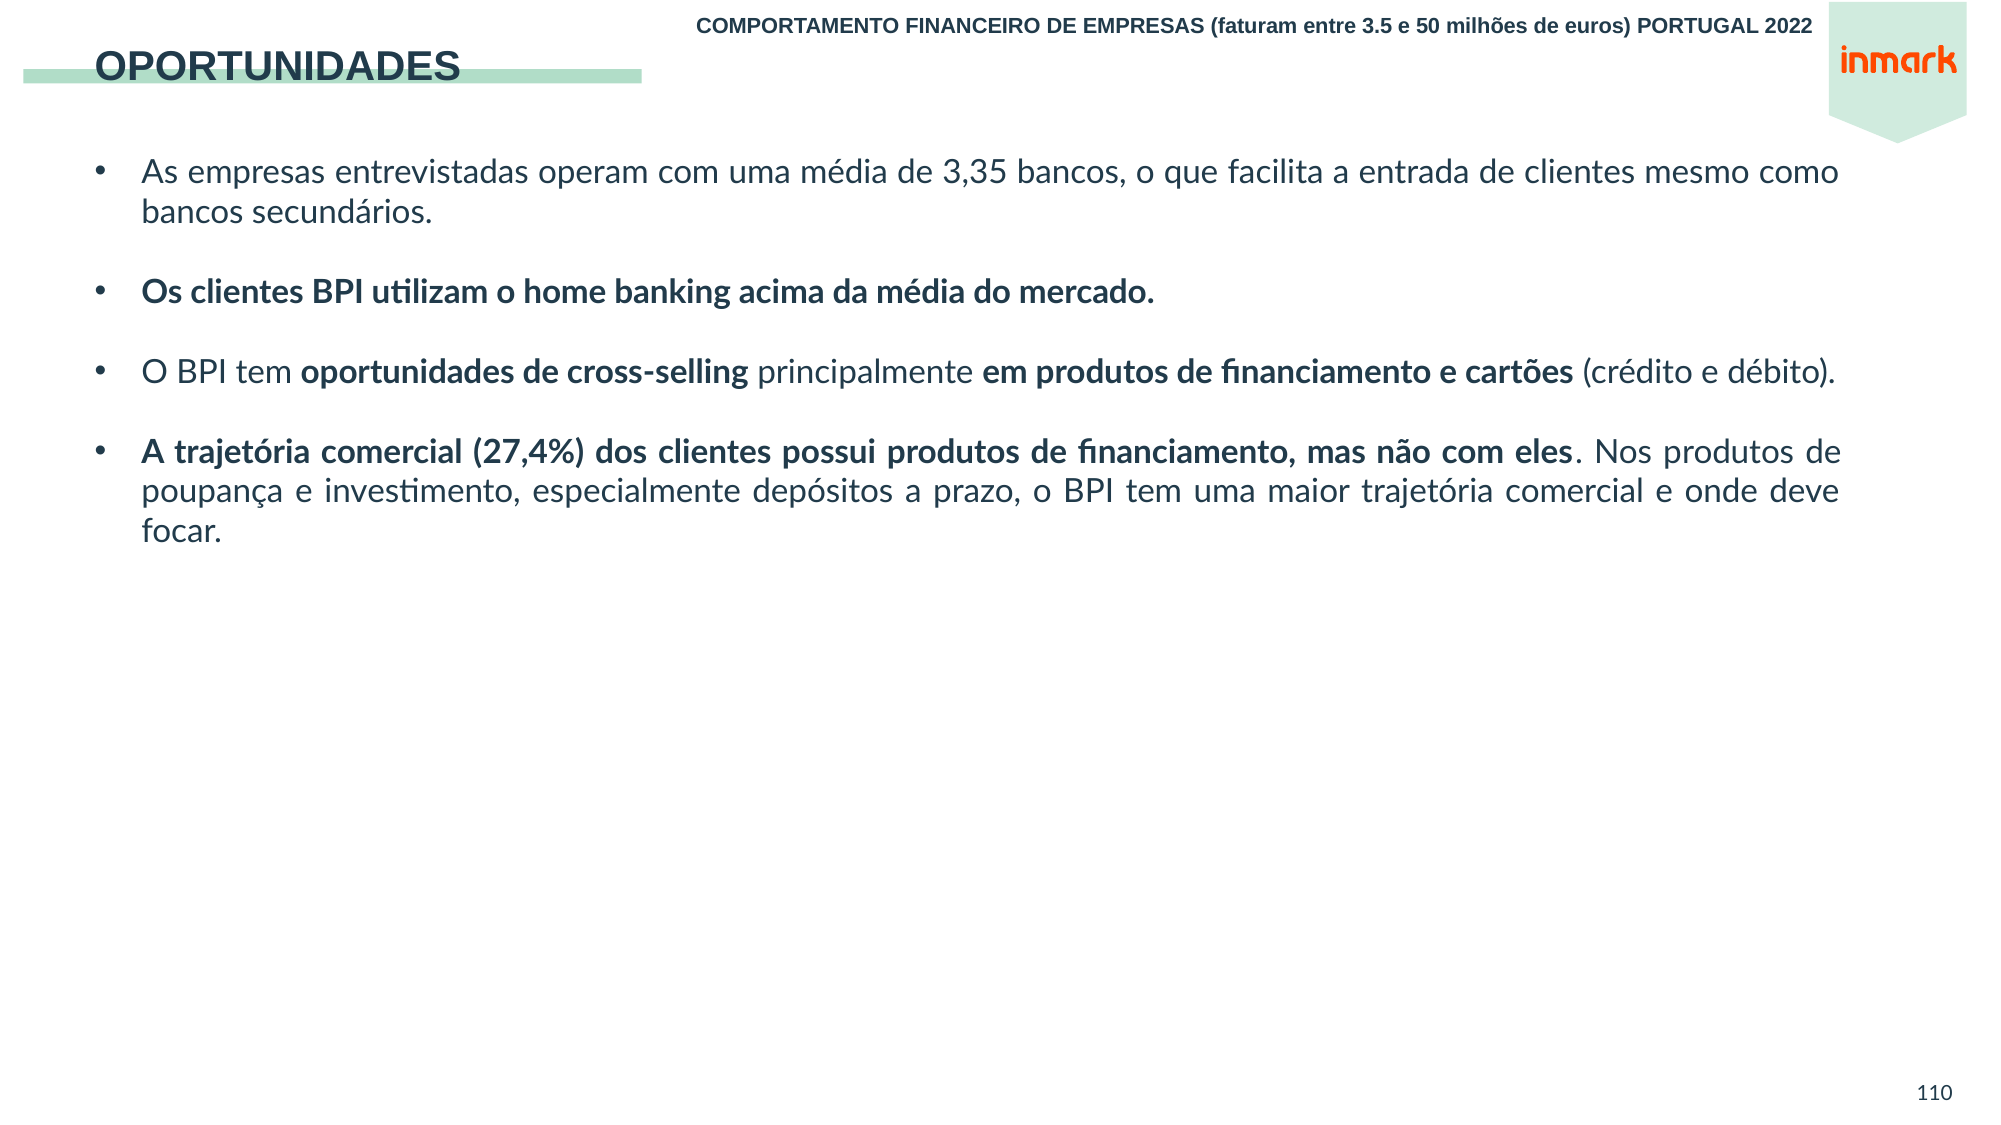

OPORTUNIDADES
As empresas entrevistadas operam com uma média de 3,35 bancos, o que facilita a entrada de clientes mesmo como bancos secundários.

Os clientes BPI utilizam o home banking acima da média do mercado.

O BPI tem oportunidades de cross-selling principalmente em produtos de financiamento e cartões (crédito e débito).

A trajetória comercial (27,4%) dos clientes possui produtos de financiamento, mas não com eles. Nos produtos de poupança e investimento, especialmente depósitos a prazo, o BPI tem uma maior trajetória comercial e onde deve focar.